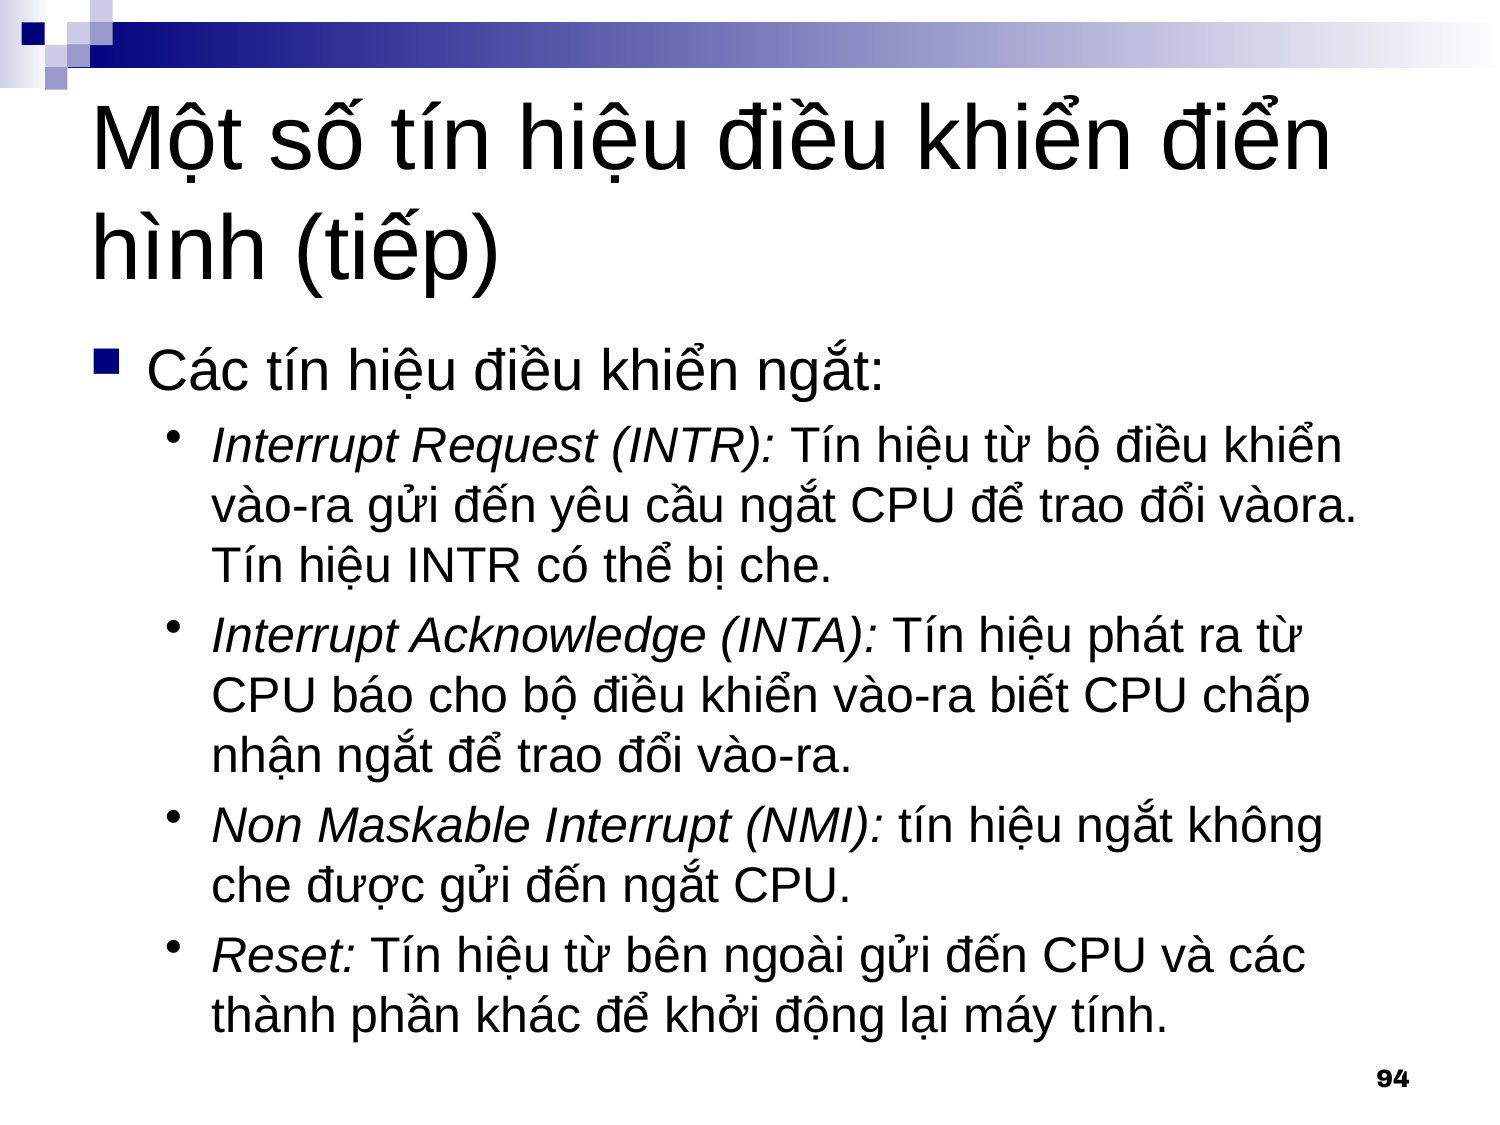

# Một số tín hiệu điều khiển điển hình (tiếp)
Các tín hiệu điều khiển ngắt:
Interrupt Request (INTR): Tín hiệu từ bộ điều khiển vào-ra gửi đến yêu cầu ngắt CPU để trao đổi vàora. Tín hiệu INTR có thể bị che.
Interrupt Acknowledge (INTA): Tín hiệu phát ra từ CPU báo cho bộ điều khiển vào-ra biết CPU chấp nhận ngắt để trao đổi vào-ra.
Non Maskable Interrupt (NMI): tín hiệu ngắt không che được gửi đến ngắt CPU.
Reset: Tín hiệu từ bên ngoài gửi đến CPU và các thành phần khác để khởi động lại máy tính.
94